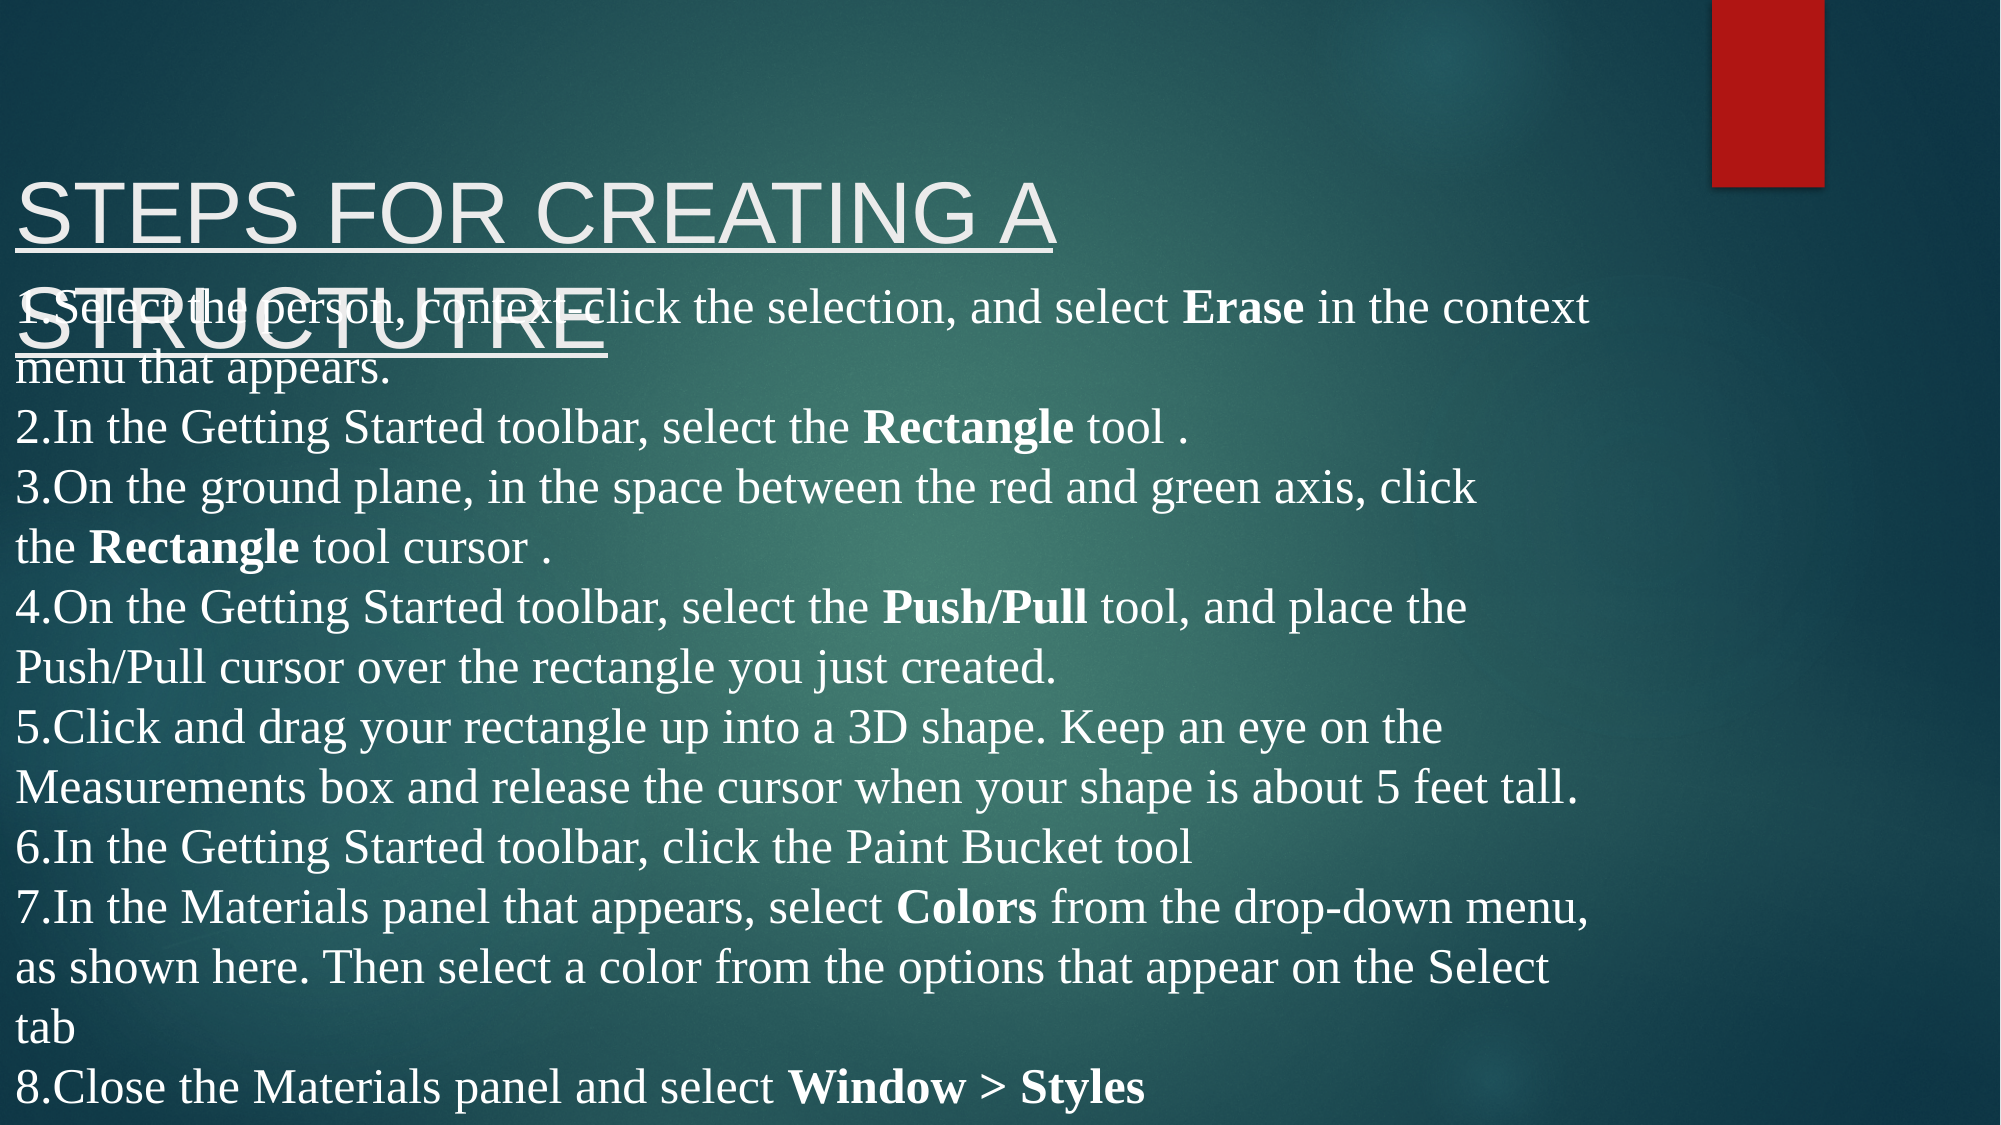

# STEPS FOR CREATING A STRUCTUTRE
Select the person, context-click the selection, and select Erase in the context menu that appears.
In the Getting Started toolbar, select the Rectangle tool .
On the ground plane, in the space between the red and green axis, click the Rectangle tool cursor .
On the Getting Started toolbar, select the Push/Pull tool, and place the Push/Pull cursor over the rectangle you just created.
Click and drag your rectangle up into a 3D shape. Keep an eye on the Measurements box and release the cursor when your shape is about 5 feet tall.
In the Getting Started toolbar, click the Paint Bucket tool
In the Materials panel that appears, select Colors from the drop-down menu, as shown here. Then select a color from the options that appear on the Select tab
Close the Materials panel and select Window > Styles